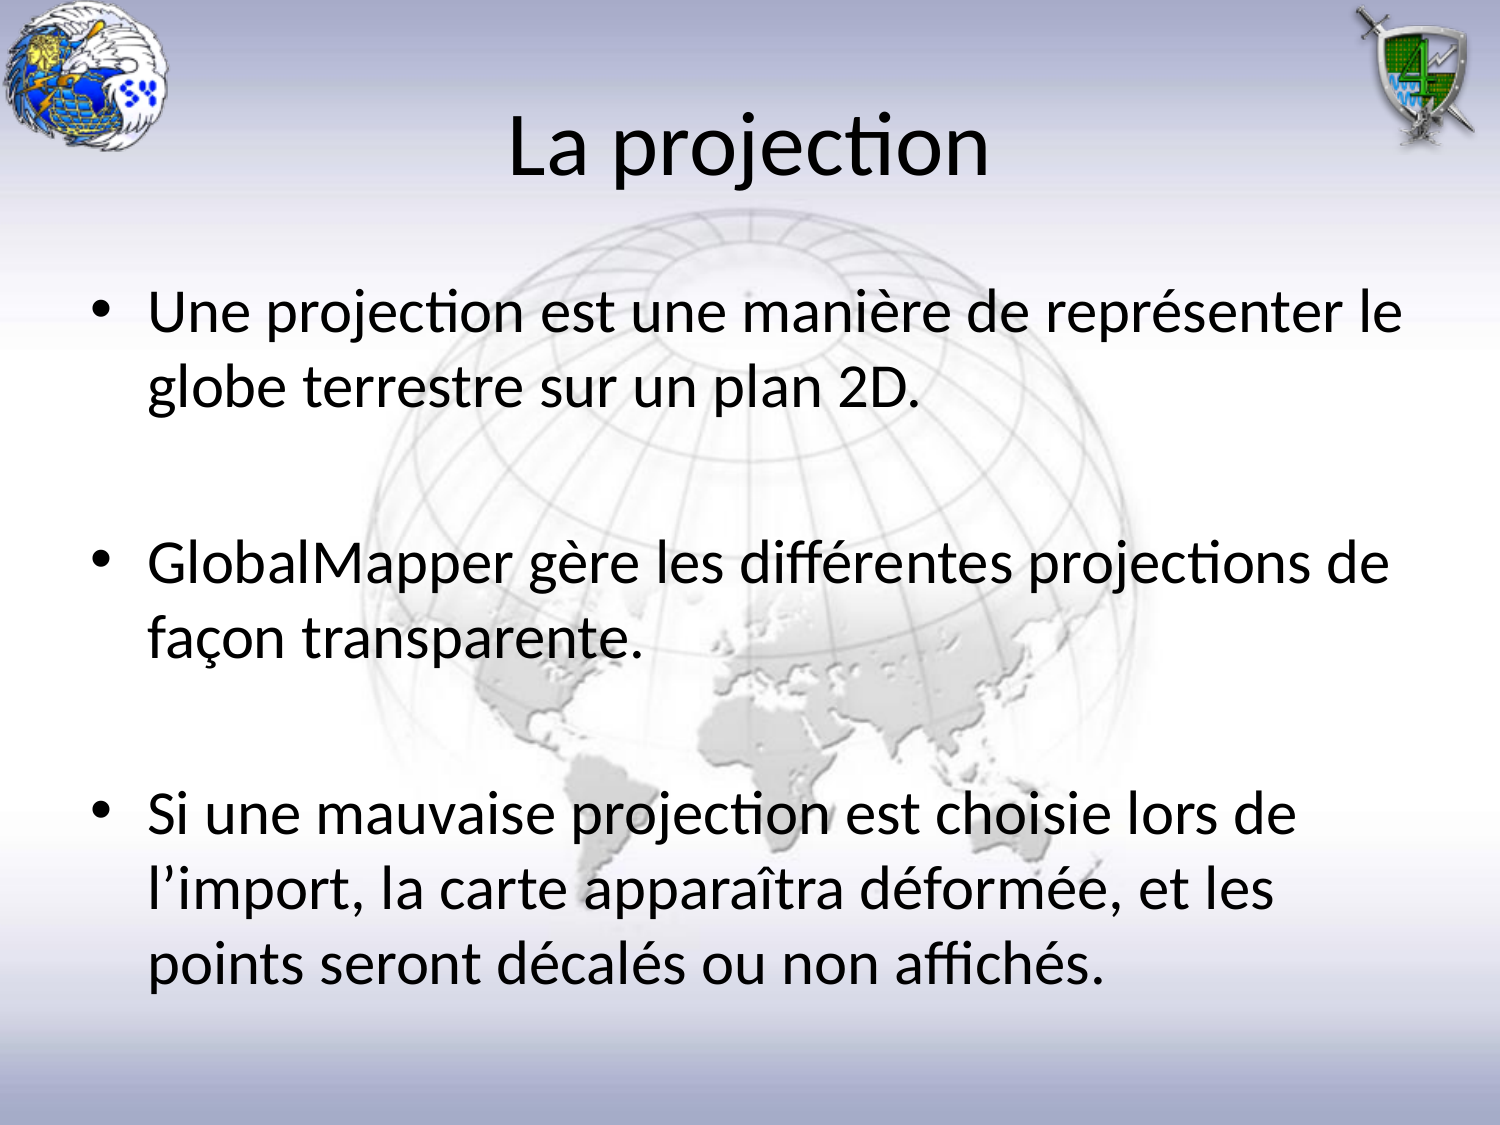

# La projection
Une projection est une manière de représenter le globe terrestre sur un plan 2D.

GlobalMapper gère les différentes projections de façon transparente.

Si une mauvaise projection est choisie lors de l’import, la carte apparaîtra déformée, et les points seront décalés ou non affichés.